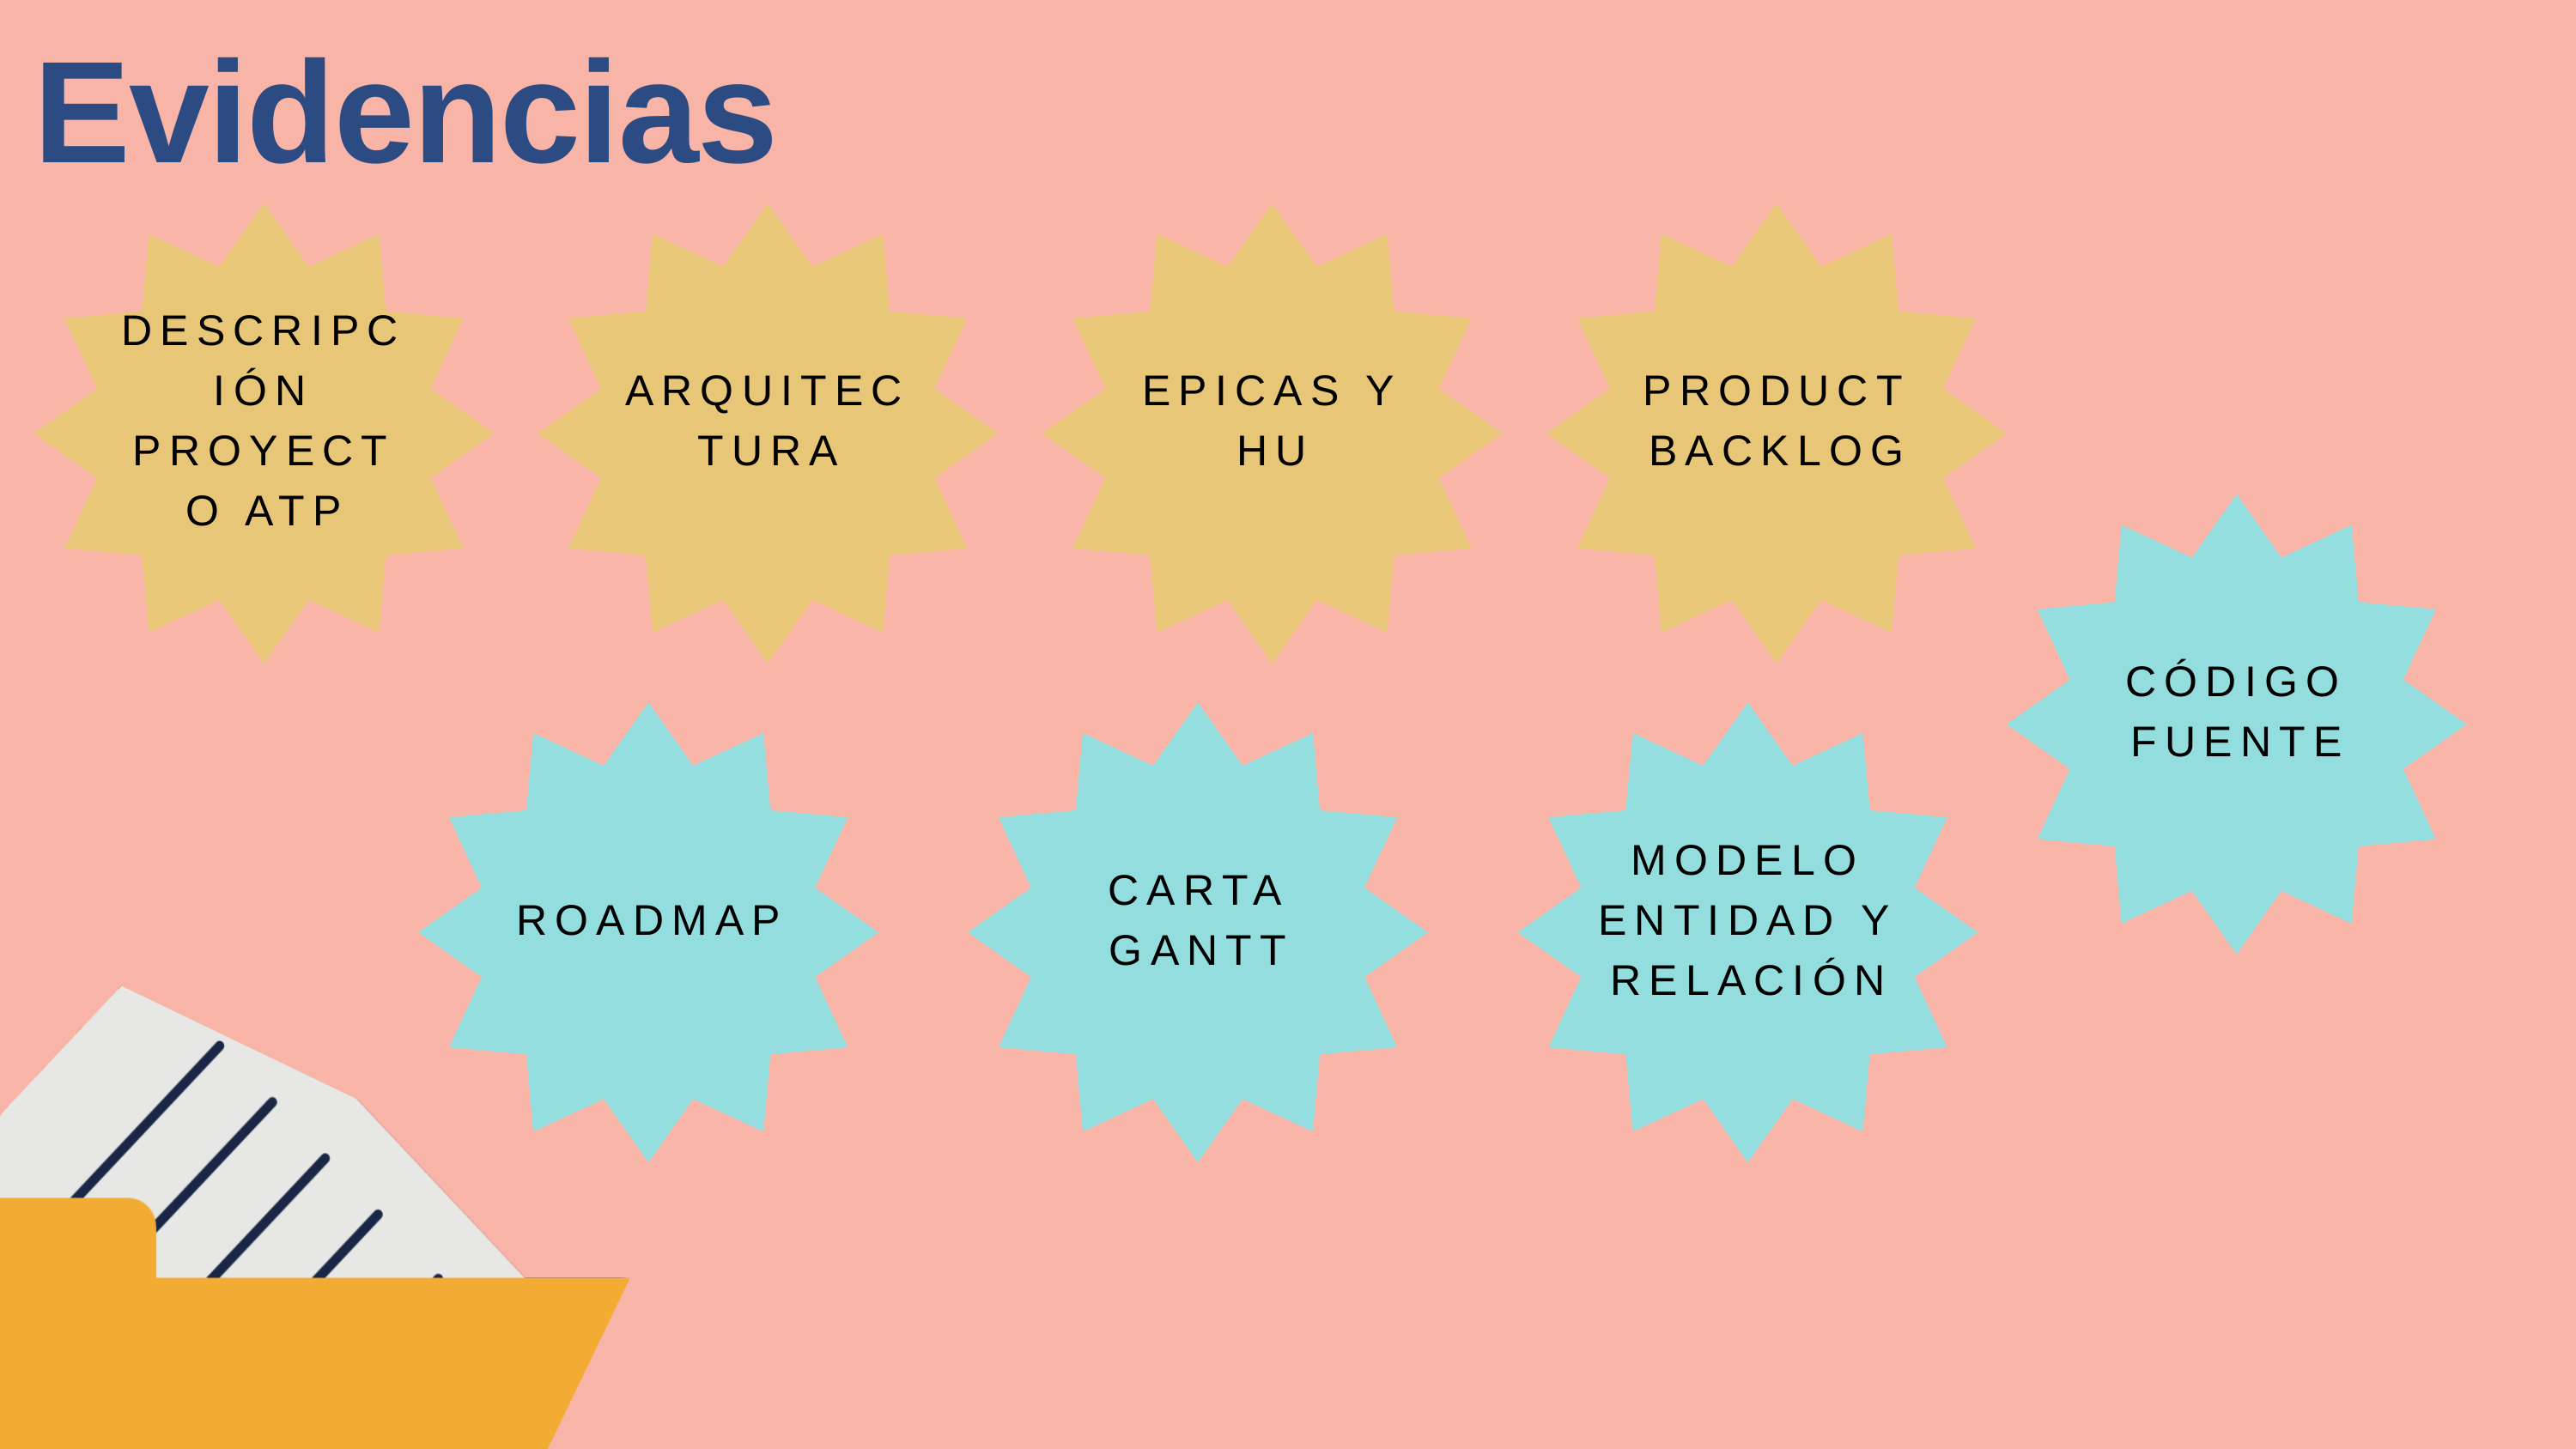

Evidencias

DESCRIPCIÓN PROYECTO ATP

ARQUITECTURA

EPICAS Y HU

PRODUCT BACKLOG

CÓDIGO FUENTE

ROADMAP

CARTA GANTT

MODELO ENTIDAD Y RELACIÓN